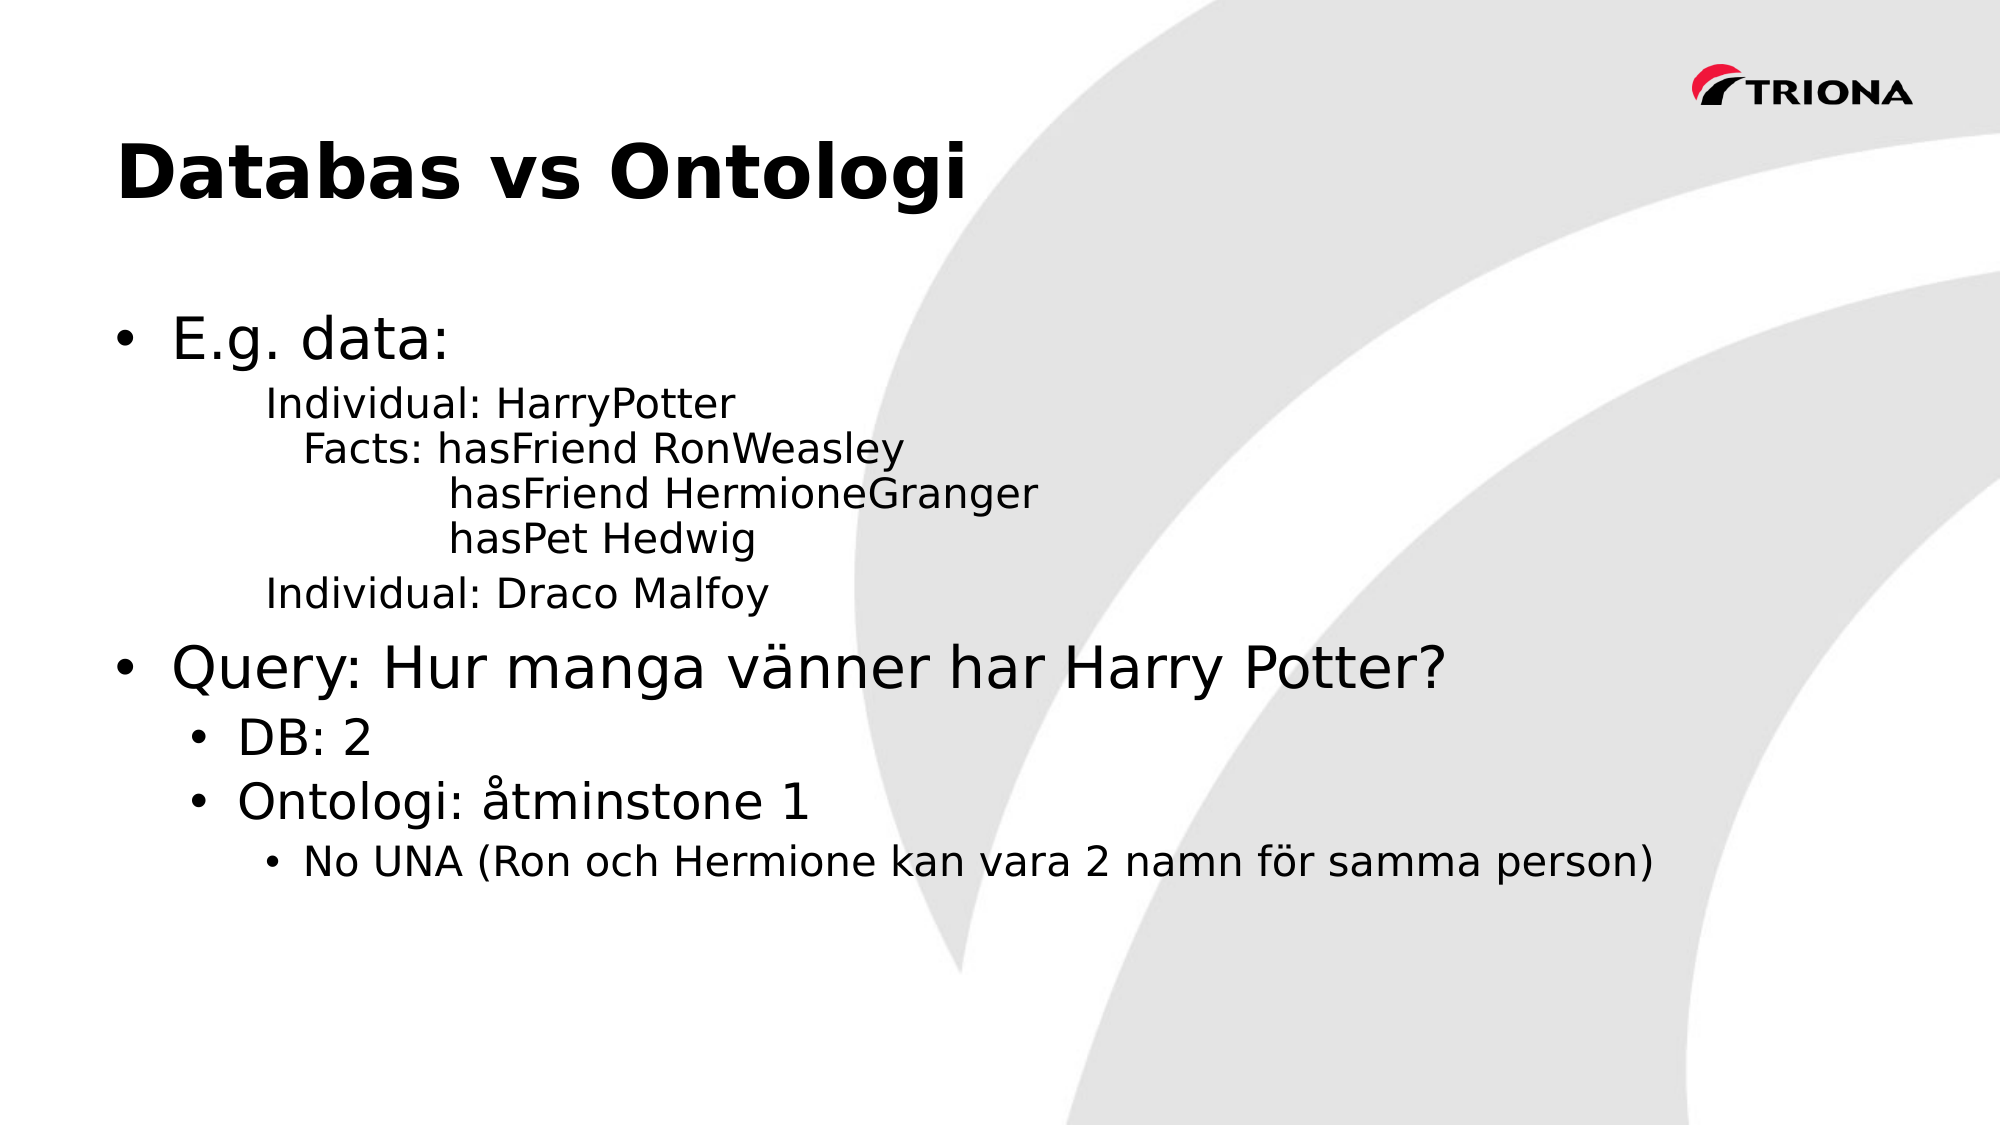

# Databas vs Ontologi
E.g. data:
Individual: HarryPotter
Facts: hasFriend RonWeasley
           hasFriend HermioneGranger
           hasPet Hedwig
Individual: Draco Malfoy
Query: Hur manga vänner har Harry Potter?
DB: 2
Ontologi: åtminstone 1
No UNA (Ron och Hermione kan vara 2 namn för samma person)